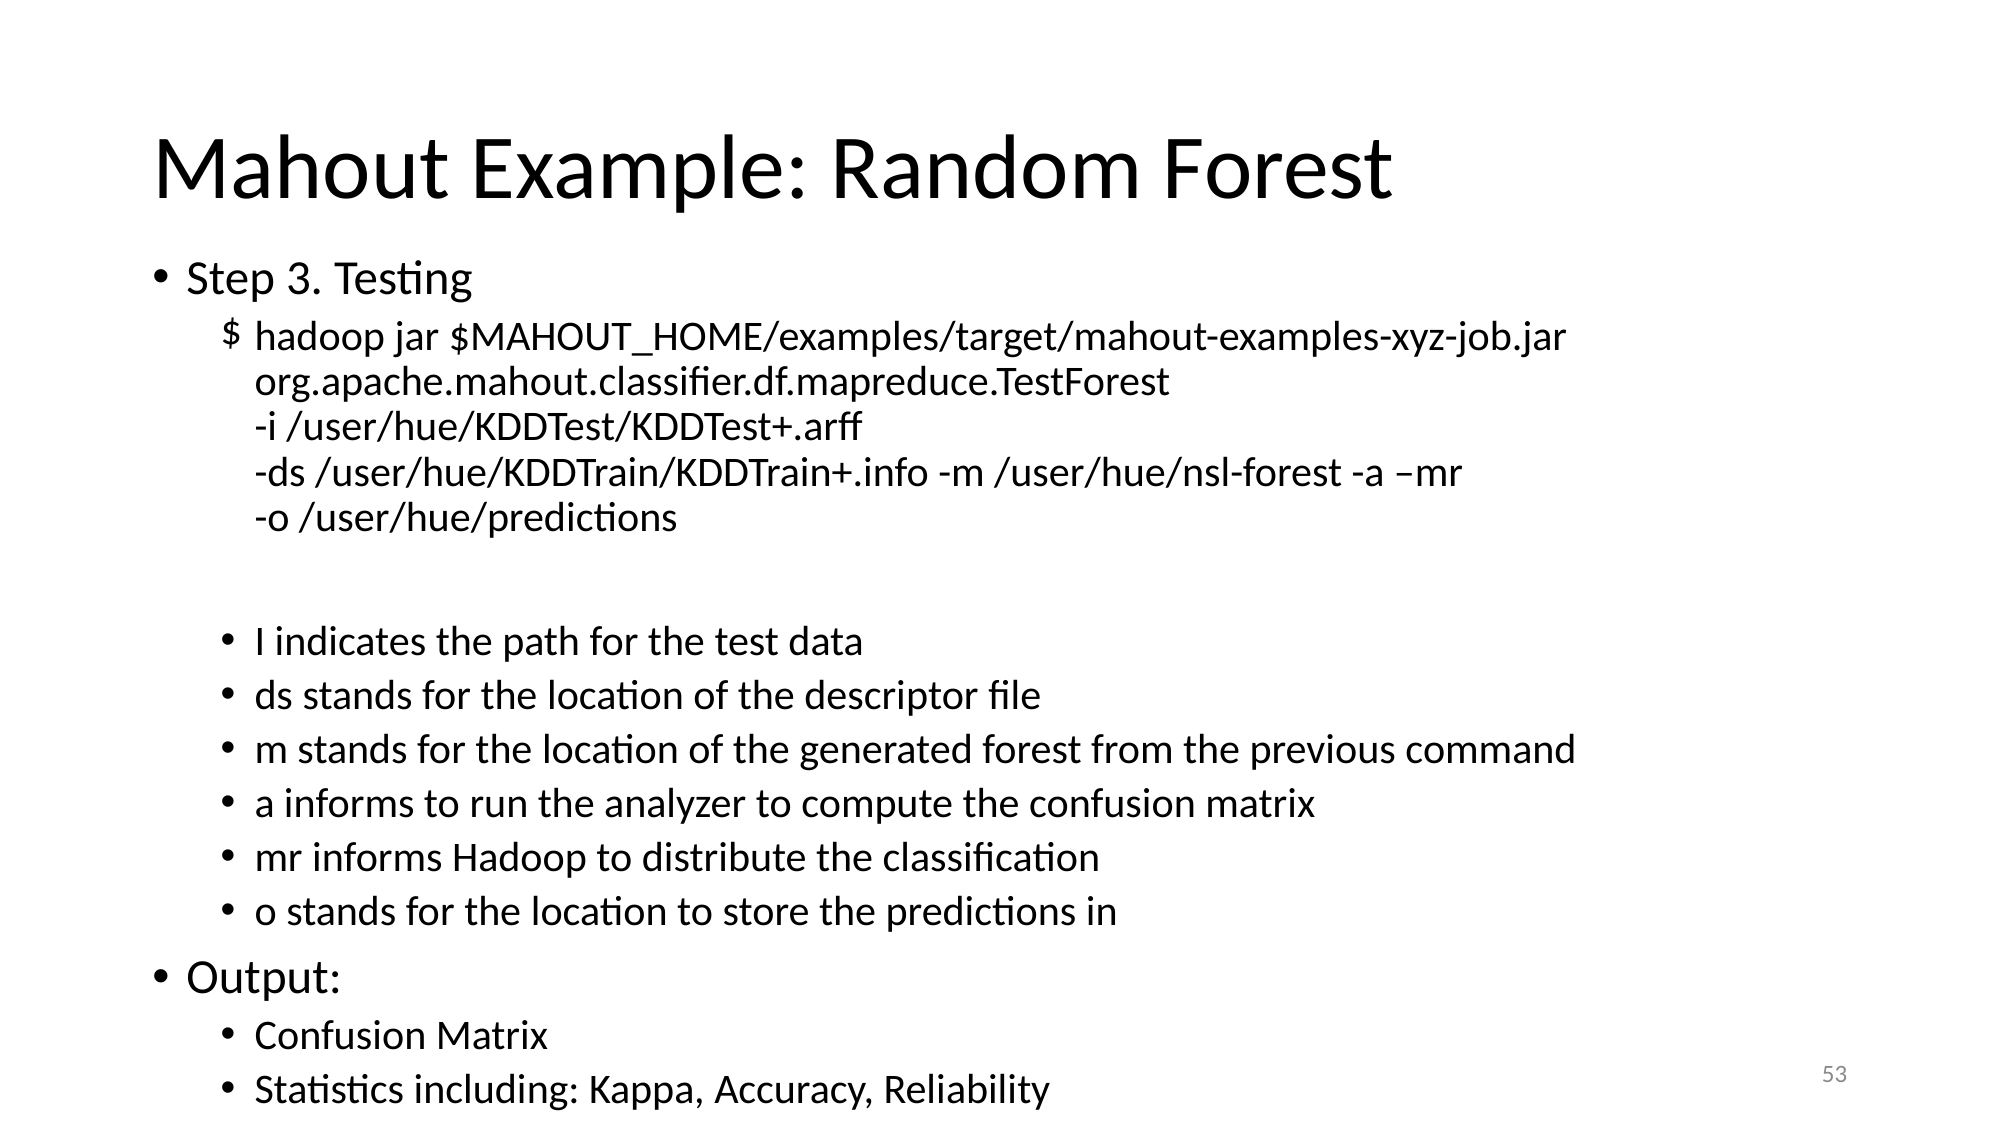

# Mahout Example: Random Forest
Step 3. Testing
hadoop jar $MAHOUT_HOME/examples/target/mahout-examples-xyz-job.jar org.apache.mahout.classifier.df.mapreduce.TestForest
-i /user/hue/KDDTest/KDDTest+.arff
-ds /user/hue/KDDTrain/KDDTrain+.info -m /user/hue/nsl-forest -a –mr
-o /user/hue/predictions

I indicates the path for the test data
ds stands for the location of the descriptor file
m stands for the location of the generated forest from the previous command
a informs to run the analyzer to compute the confusion matrix
mr informs Hadoop to distribute the classification
o stands for the location to store the predictions in
Output:
Confusion Matrix
Statistics including: Kappa, Accuracy, Reliability
53